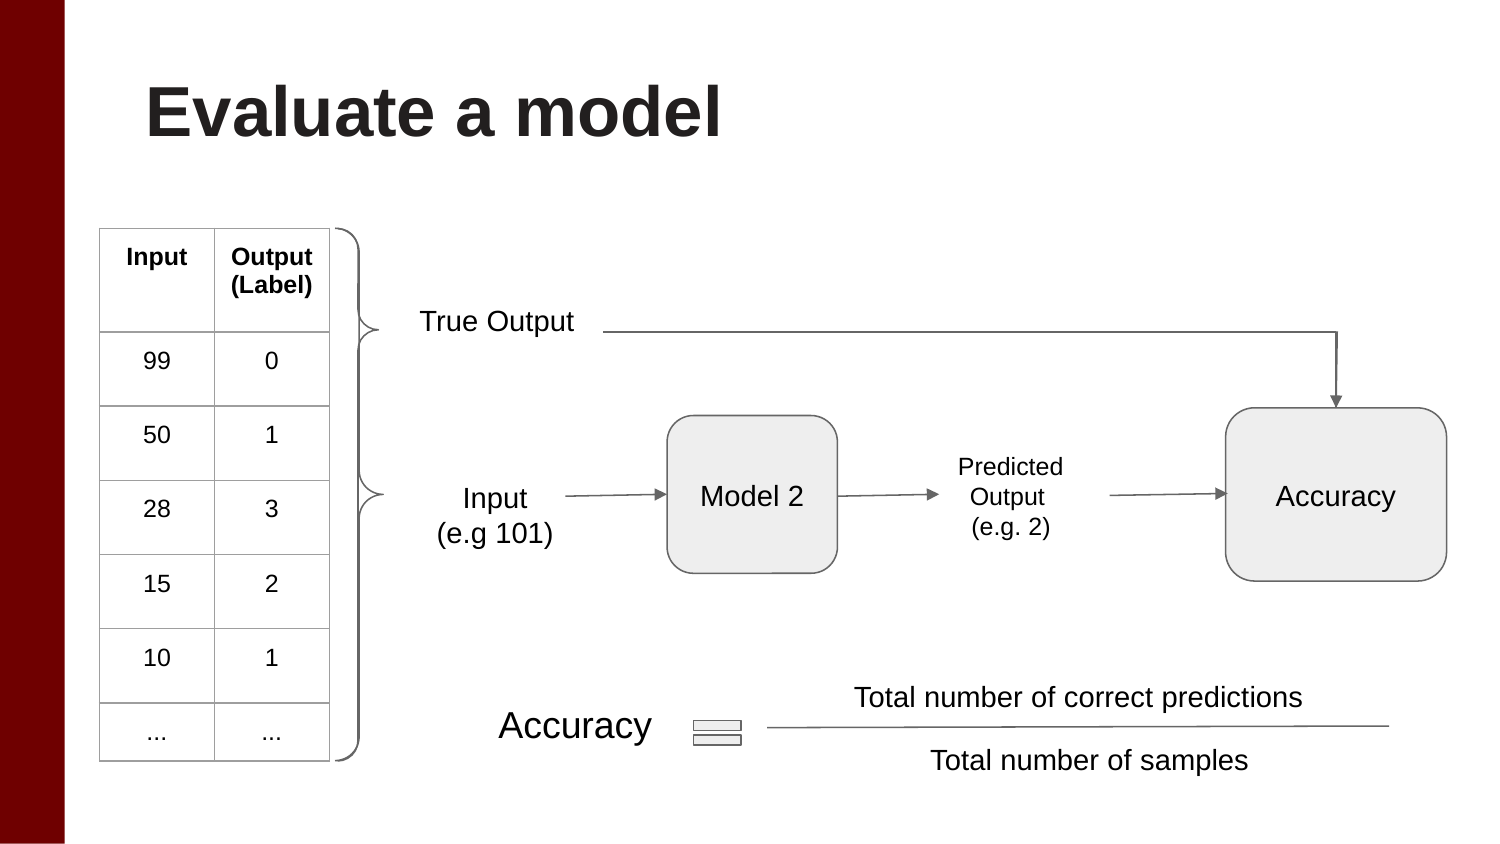

Evaluate a model
| Input | Output (Label) |
| --- | --- |
| 99 | 0 |
| 50 | 1 |
| 28 | 3 |
| 15 | 2 |
| 10 | 1 |

True Output
Accuracy
Model 2
Predicted
Output
(e.g. 2)
Input
(e.g 101)
Total number of correct predictions
Accuracy
| ... | ... |
| --- | --- |

Total number of samples